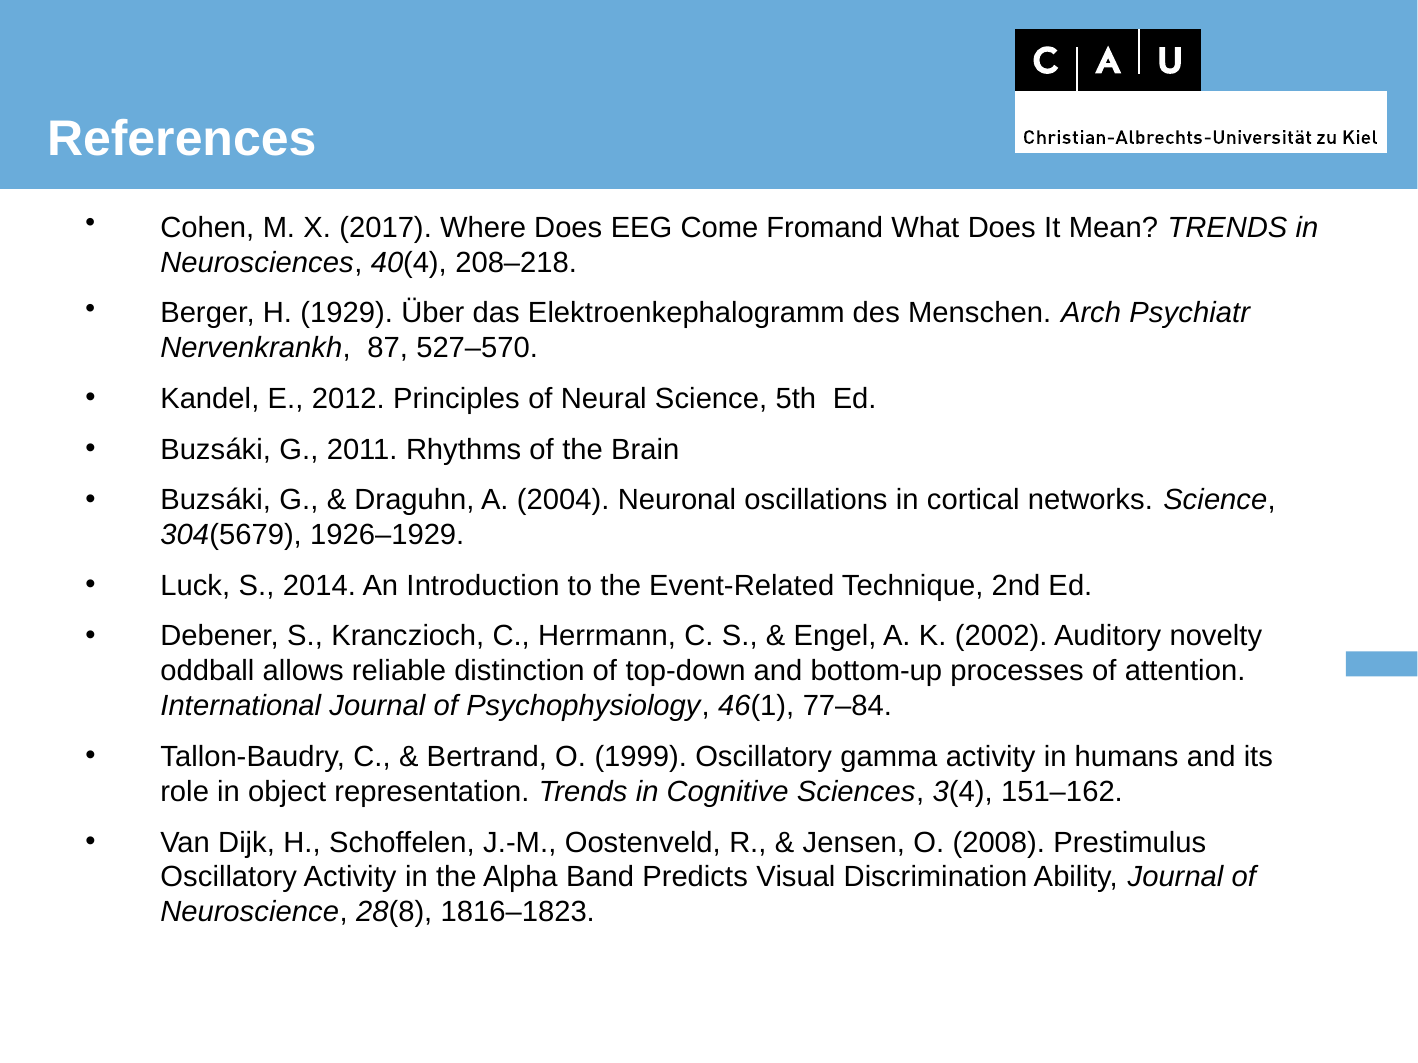

References
Cohen, M. X. (2017). Where Does EEG Come Fromand What Does It Mean? TRENDS in Neurosciences, 40(4), 208–218.
Berger, H. (1929). Über das Elektroenkephalogramm des Menschen. Arch Psychiatr Nervenkrankh,  87, 527–570.
Kandel, E., 2012. Principles of Neural Science, 5th  Ed.
Buzsáki, G., 2011. Rhythms of the Brain
Buzsáki, G., & Draguhn, A. (2004). Neuronal oscillations in cortical networks. Science, 304(5679), 1926–1929.
Luck, S., 2014. An Introduction to the Event-Related Technique, 2nd Ed.
Debener, S., Kranczioch, C., Herrmann, C. S., & Engel, A. K. (2002). Auditory novelty oddball allows reliable distinction of top-down and bottom-up processes of attention. International Journal of Psychophysiology, 46(1), 77–84.
Tallon-Baudry, C., & Bertrand, O. (1999). Oscillatory gamma activity in humans and its role in object representation. Trends in Cognitive Sciences, 3(4), 151–162.
Van Dijk, H., Schoffelen, J.-M., Oostenveld, R., & Jensen, O. (2008). Prestimulus Oscillatory Activity in the Alpha Band Predicts Visual Discrimination Ability, Journal of Neuroscience, 28(8), 1816–1823.